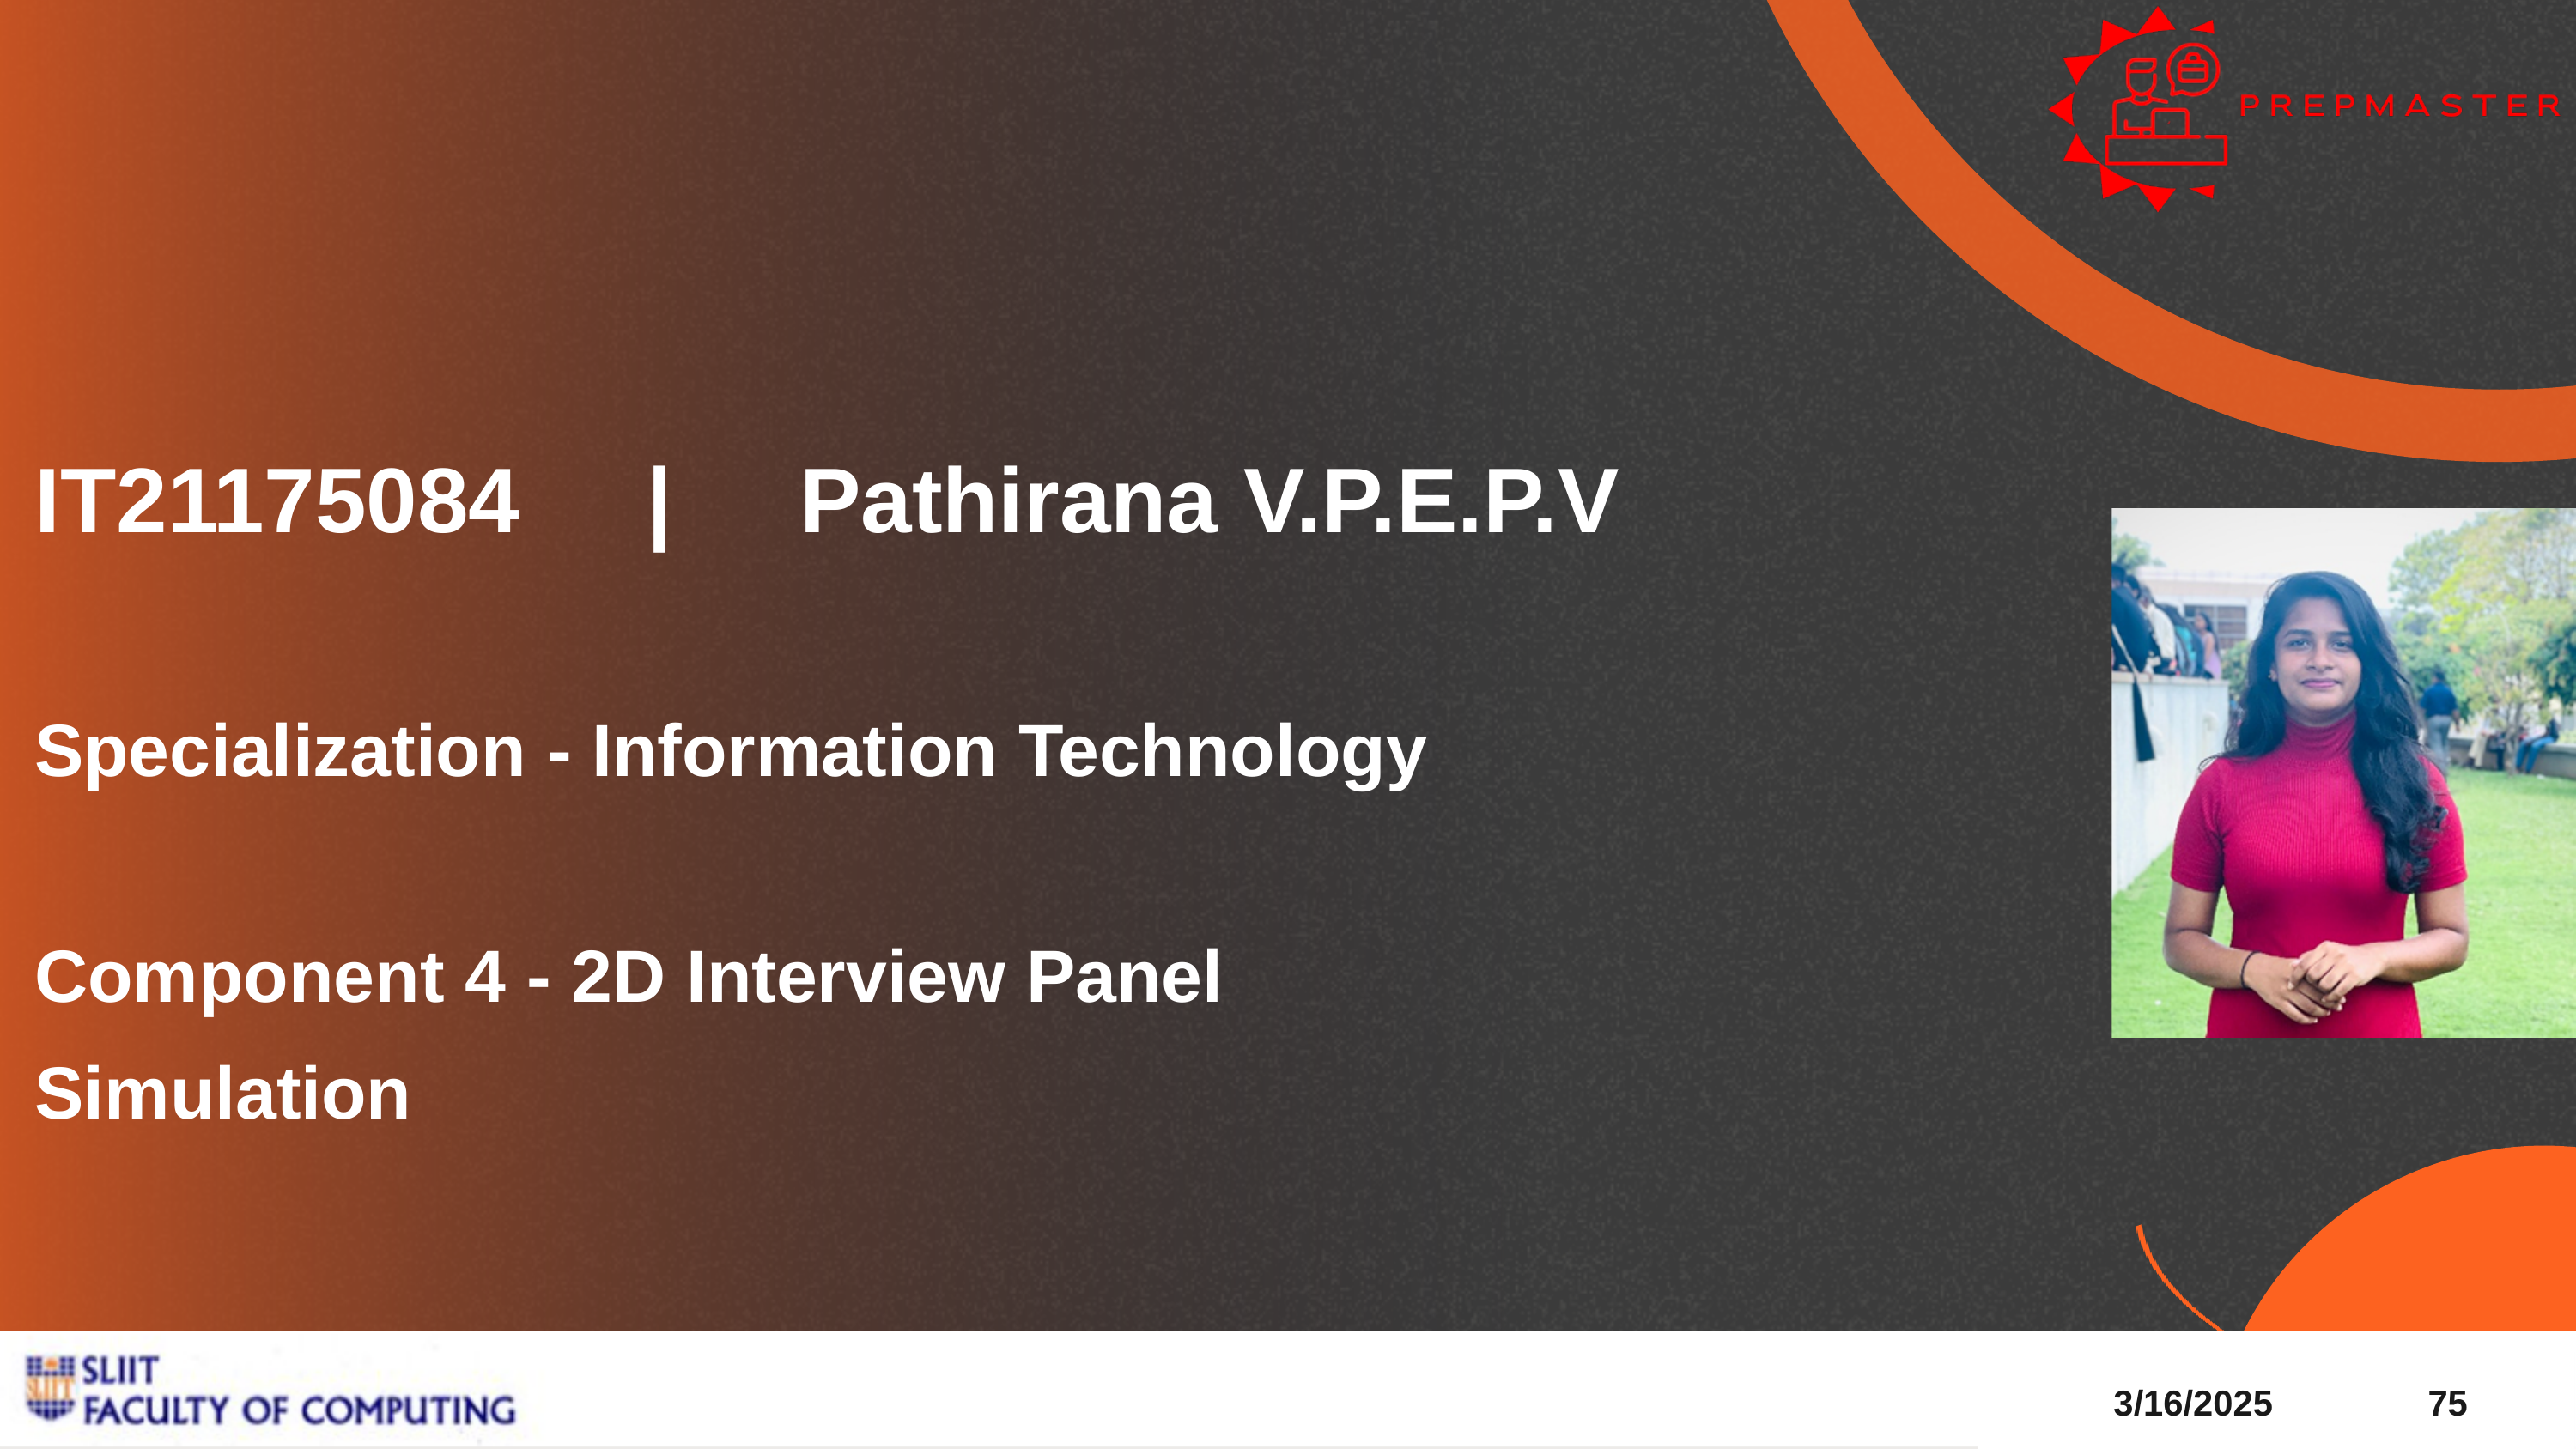

IT21175084     |     Pathirana V.P.E.P.V
Specialization - Information Technology
Component 4 - 2D Interview Panel     Simulation

3/16/2025
75